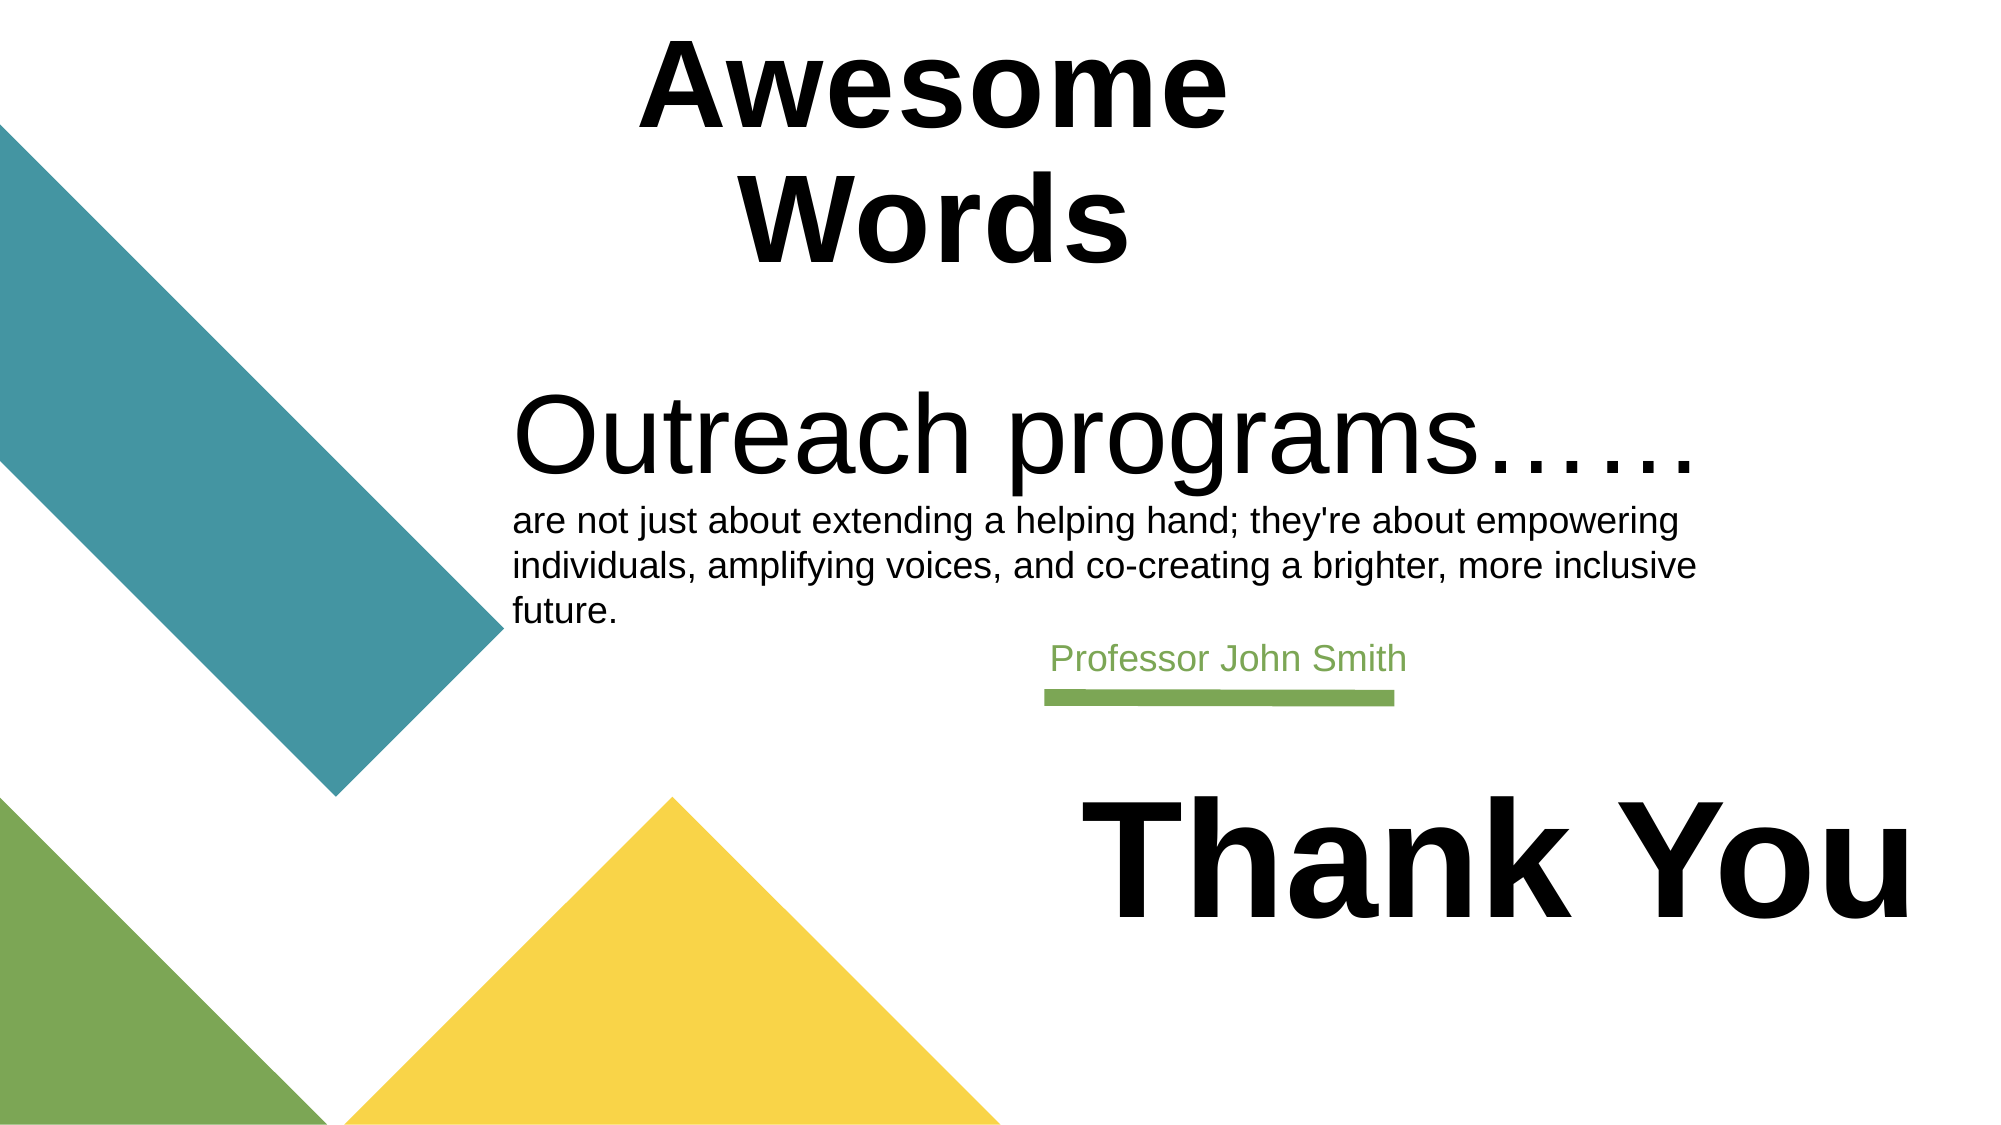

# Awesome Words
Outreach programs…… are not just about extending a helping hand; they're about empowering individuals, amplifying voices, and co-creating a brighter, more inclusive future.
Professor John Smith
Thank You